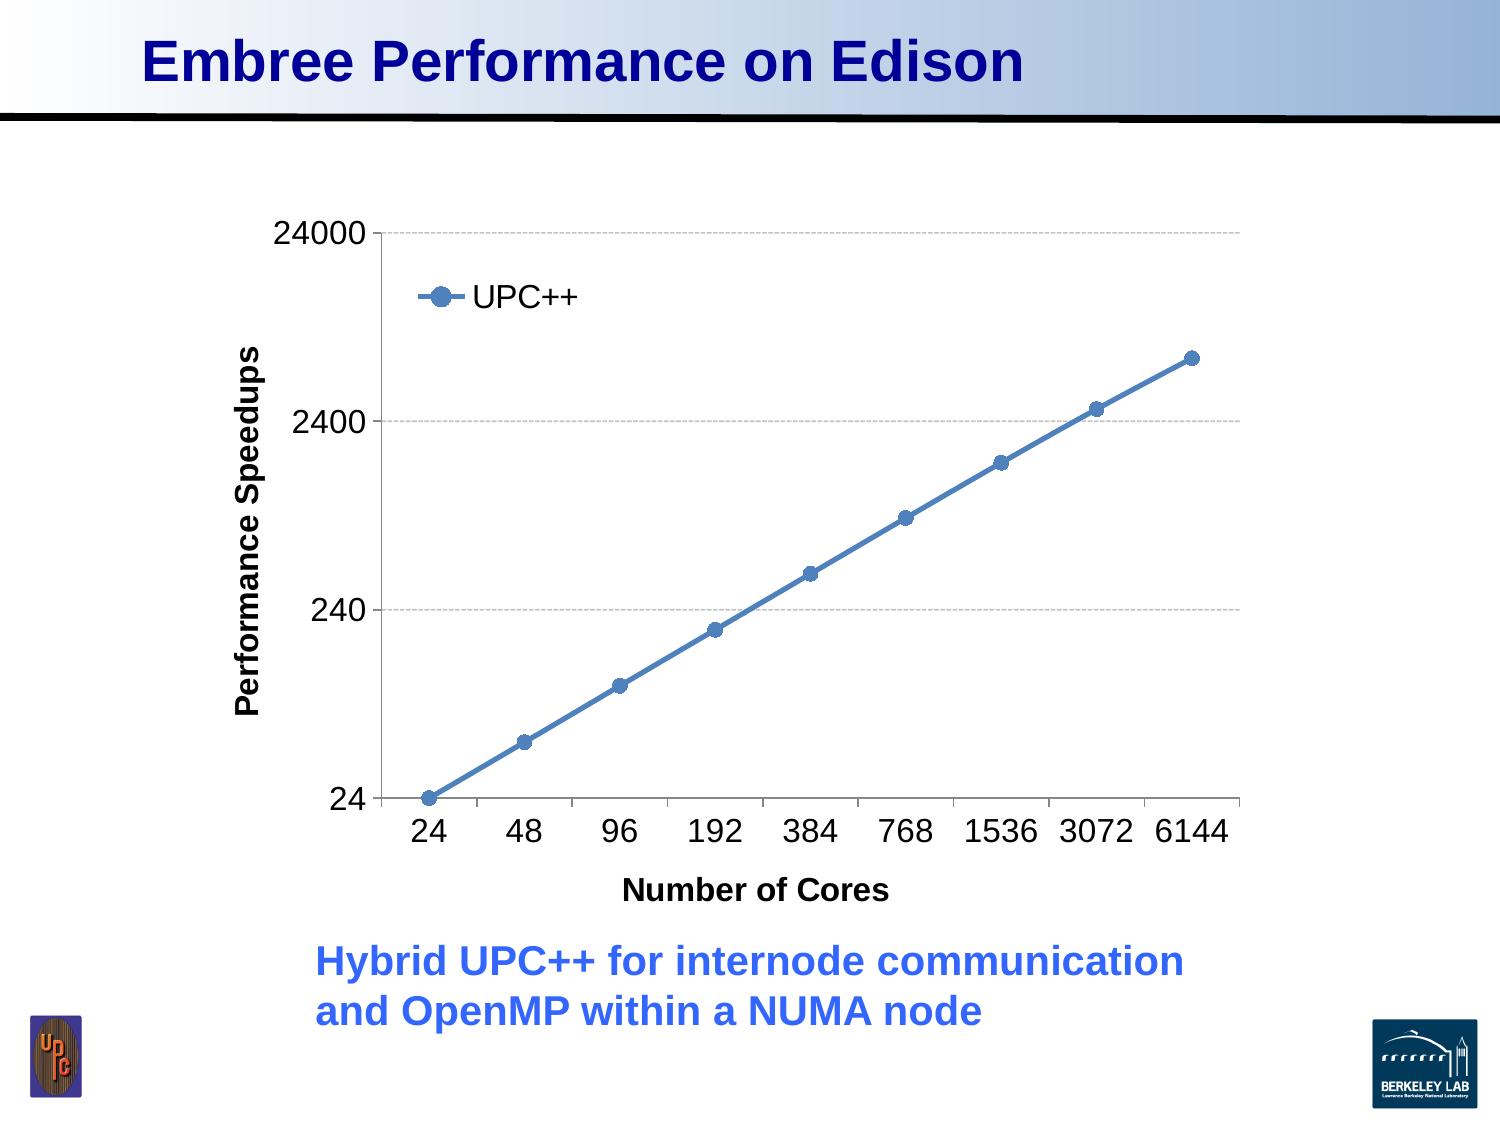

# Embree Performance on Edison

### Chart

| Category |  |
|---|---|
| 24.0 | 24.0 |
| 48.0 | 47.5522860296395 |
| 96.0 | 94.6915499578545 |
| 192.0 | 187.7928027970062 |
| 384.0 | 372.0232130217826 |
| 768.0 | 736.165982010702 |
| 1536.0 | 1445.183002769111 |
| 3072.0 | 2780.208059363561 |
| 6144.0 | 5183.384145006745 |
Hybrid UPC++ for internode communication and OpenMP within a NUMA node